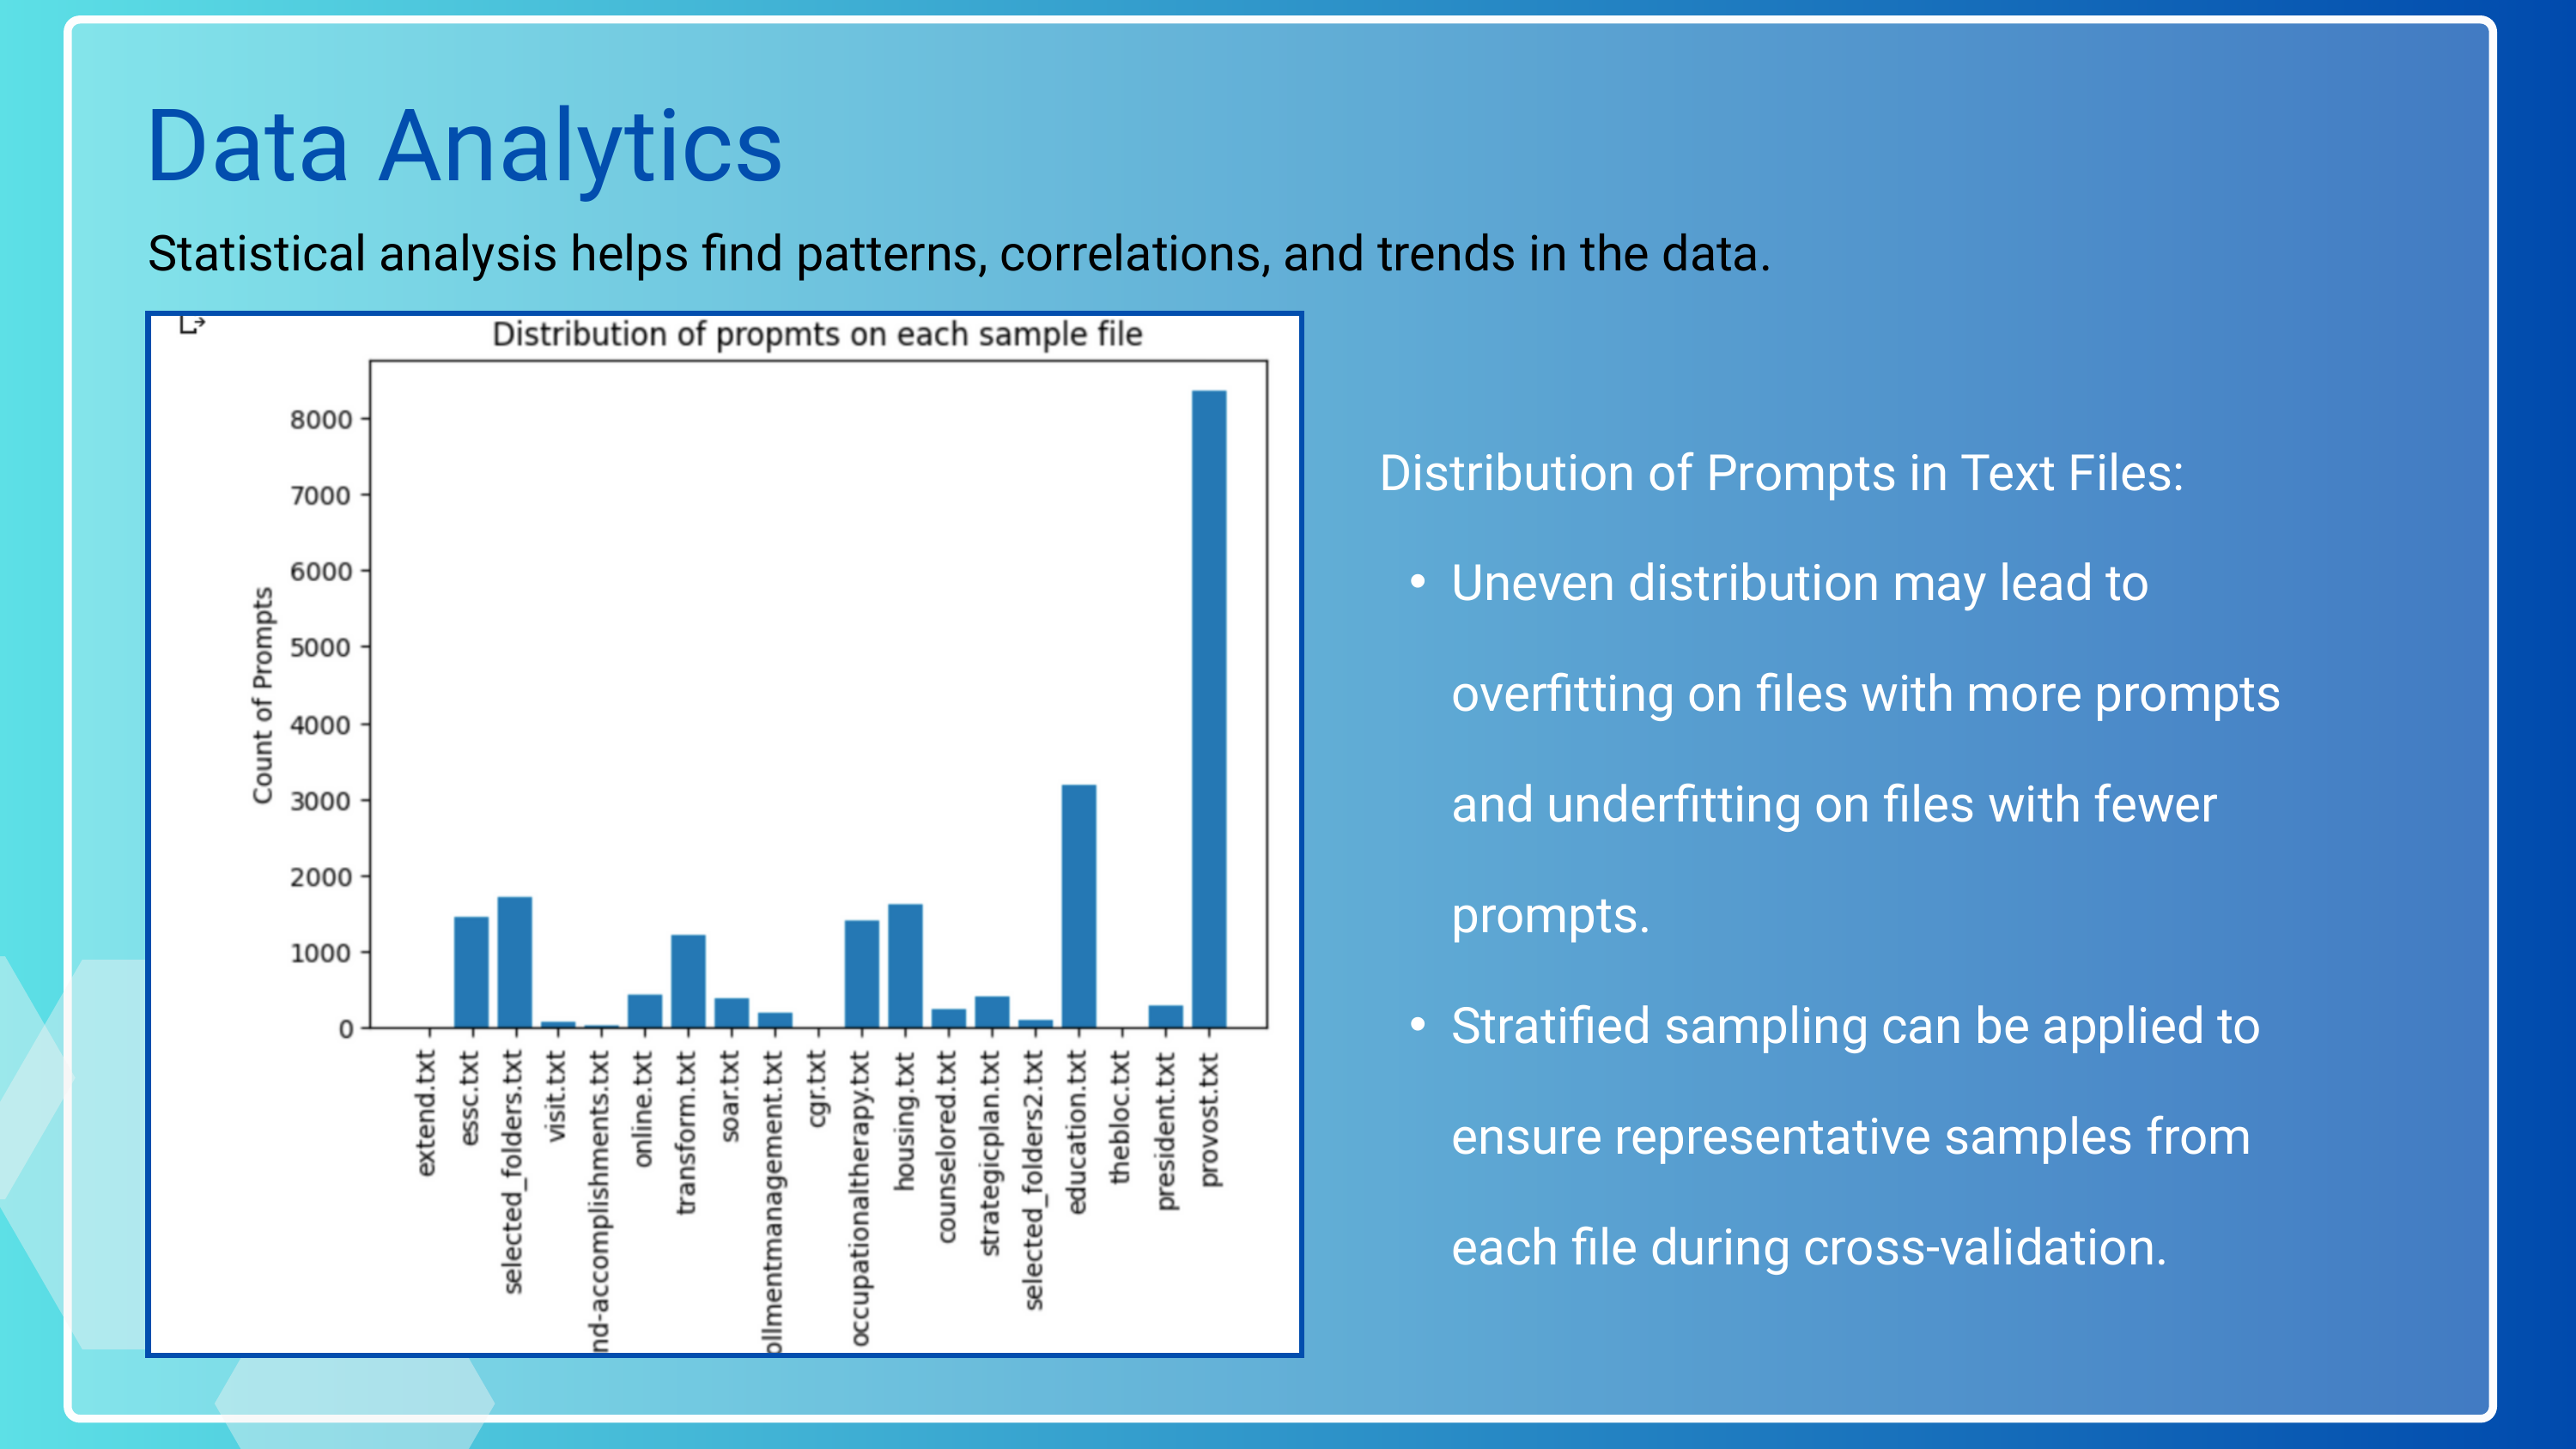

Data Analytics
Statistical analysis helps find patterns, correlations, and trends in the data.

 Distribution of Prompts in Text Files:
Uneven distribution may lead to overfitting on files with more prompts and underfitting on files with fewer prompts.
Stratified sampling can be applied to ensure representative samples from each file during cross-validation.